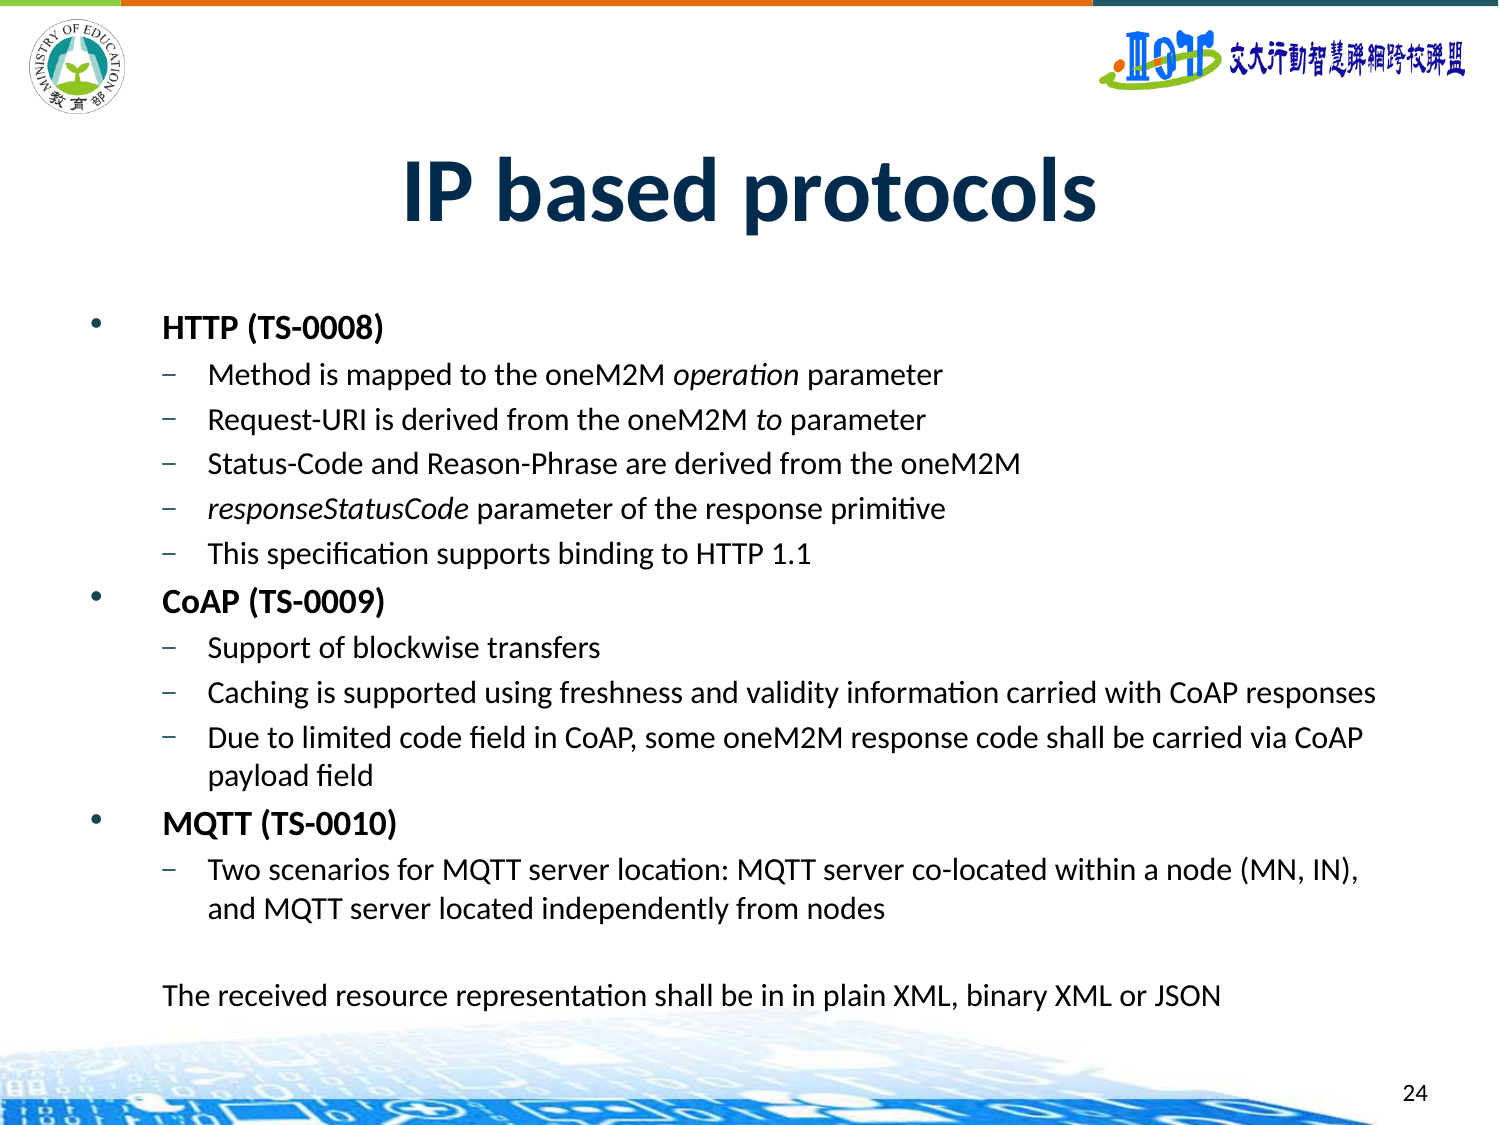

# IP based protocols
HTTP (TS-0008)
Method is mapped to the oneM2M operation parameter
Request-URI is derived from the oneM2M to parameter
Status-Code and Reason-Phrase are derived from the oneM2M
responseStatusCode parameter of the response primitive
This specification supports binding to HTTP 1.1
CoAP (TS-0009)
Support of blockwise transfers
Caching is supported using freshness and validity information carried with CoAP responses
Due to limited code field in CoAP, some oneM2M response code shall be carried via CoAP payload field
MQTT (TS-0010)
Two scenarios for MQTT server location: MQTT server co-located within a node (MN, IN), and MQTT server located independently from nodes

The received resource representation shall be in in plain XML, binary XML or JSON
24